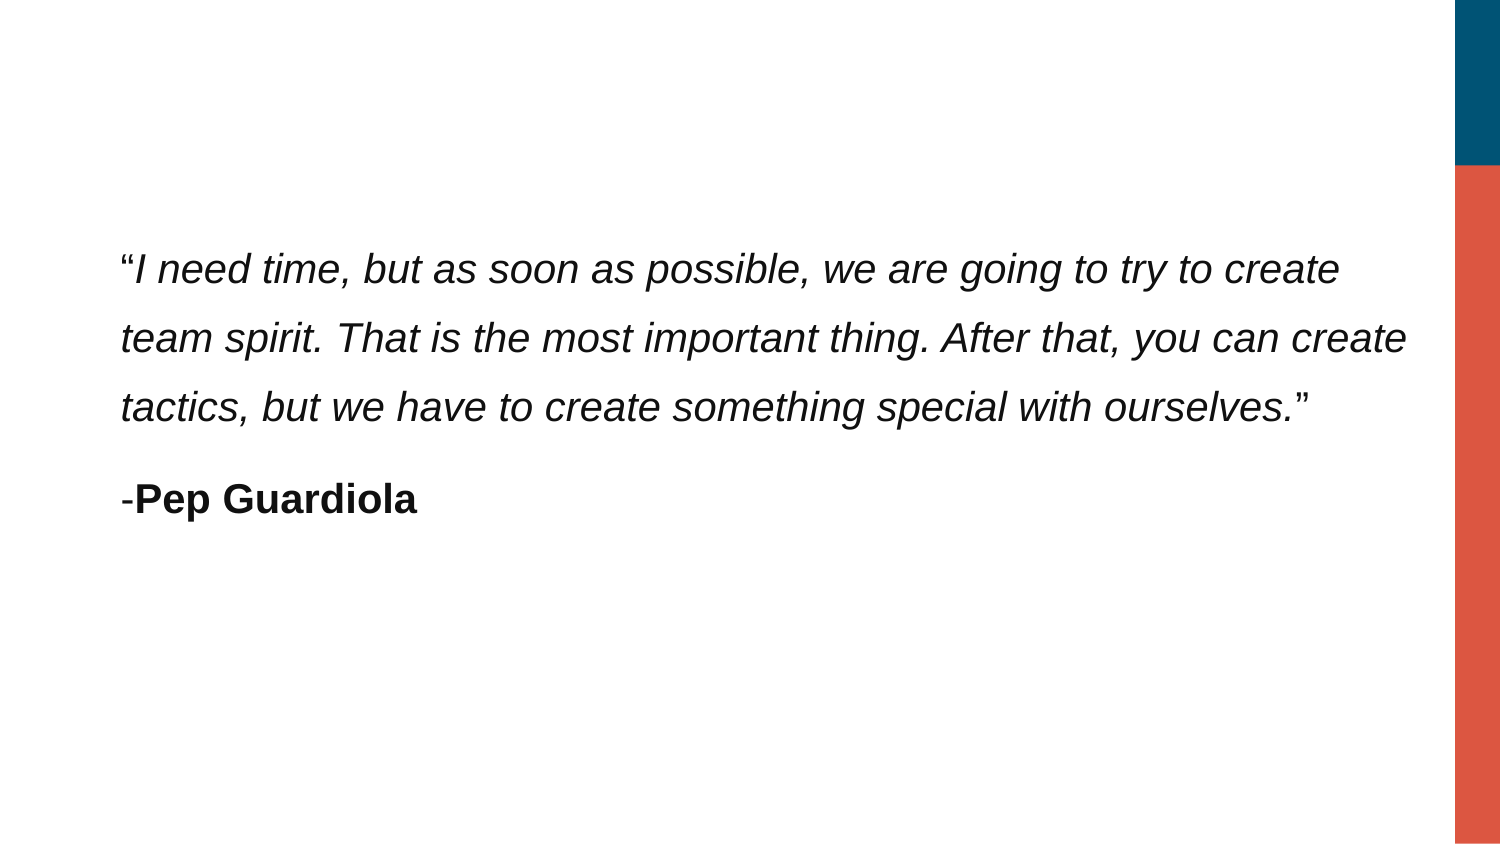

# “I need time, but as soon as possible, we are going to try to create team spirit. That is the most important thing. After that, you can create tactics, but we have to create something special with ourselves.”
-Pep Guardiola